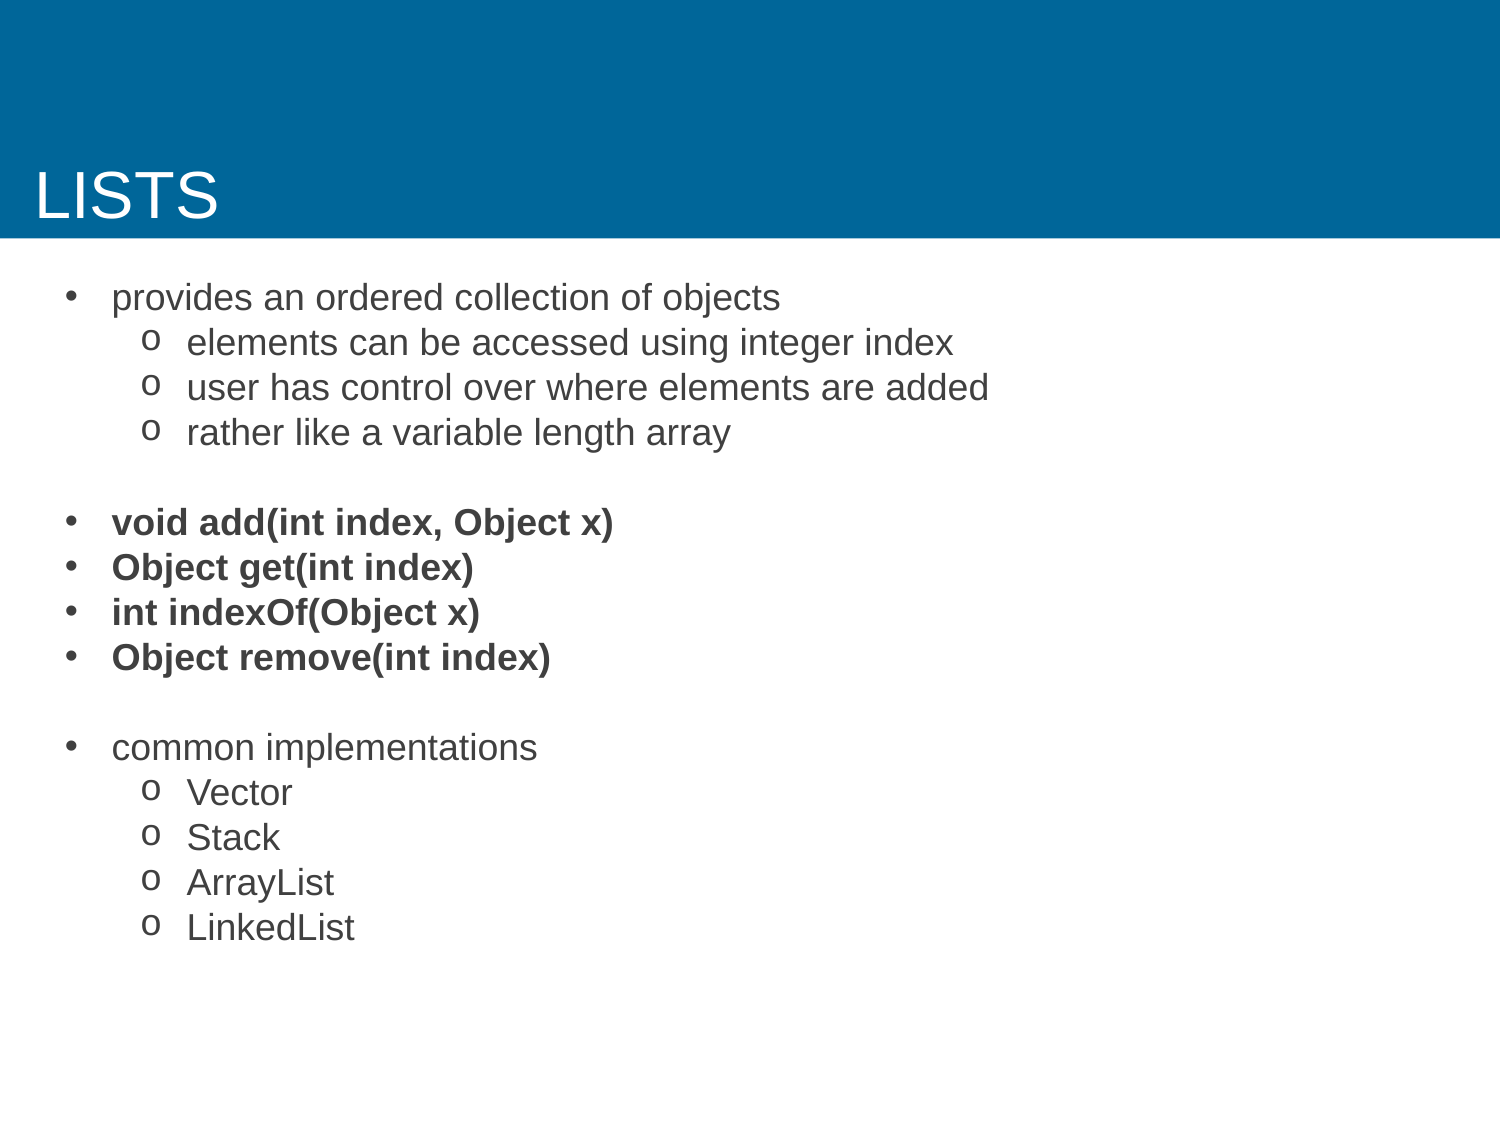

Lists
provides an ordered collection of objects
elements can be accessed using integer index
user has control over where elements are added
rather like a variable length array

void add(int index, Object x)
Object get(int index)
int indexOf(Object x)
Object remove(int index)

common implementations
Vector
Stack
ArrayList
LinkedList

152